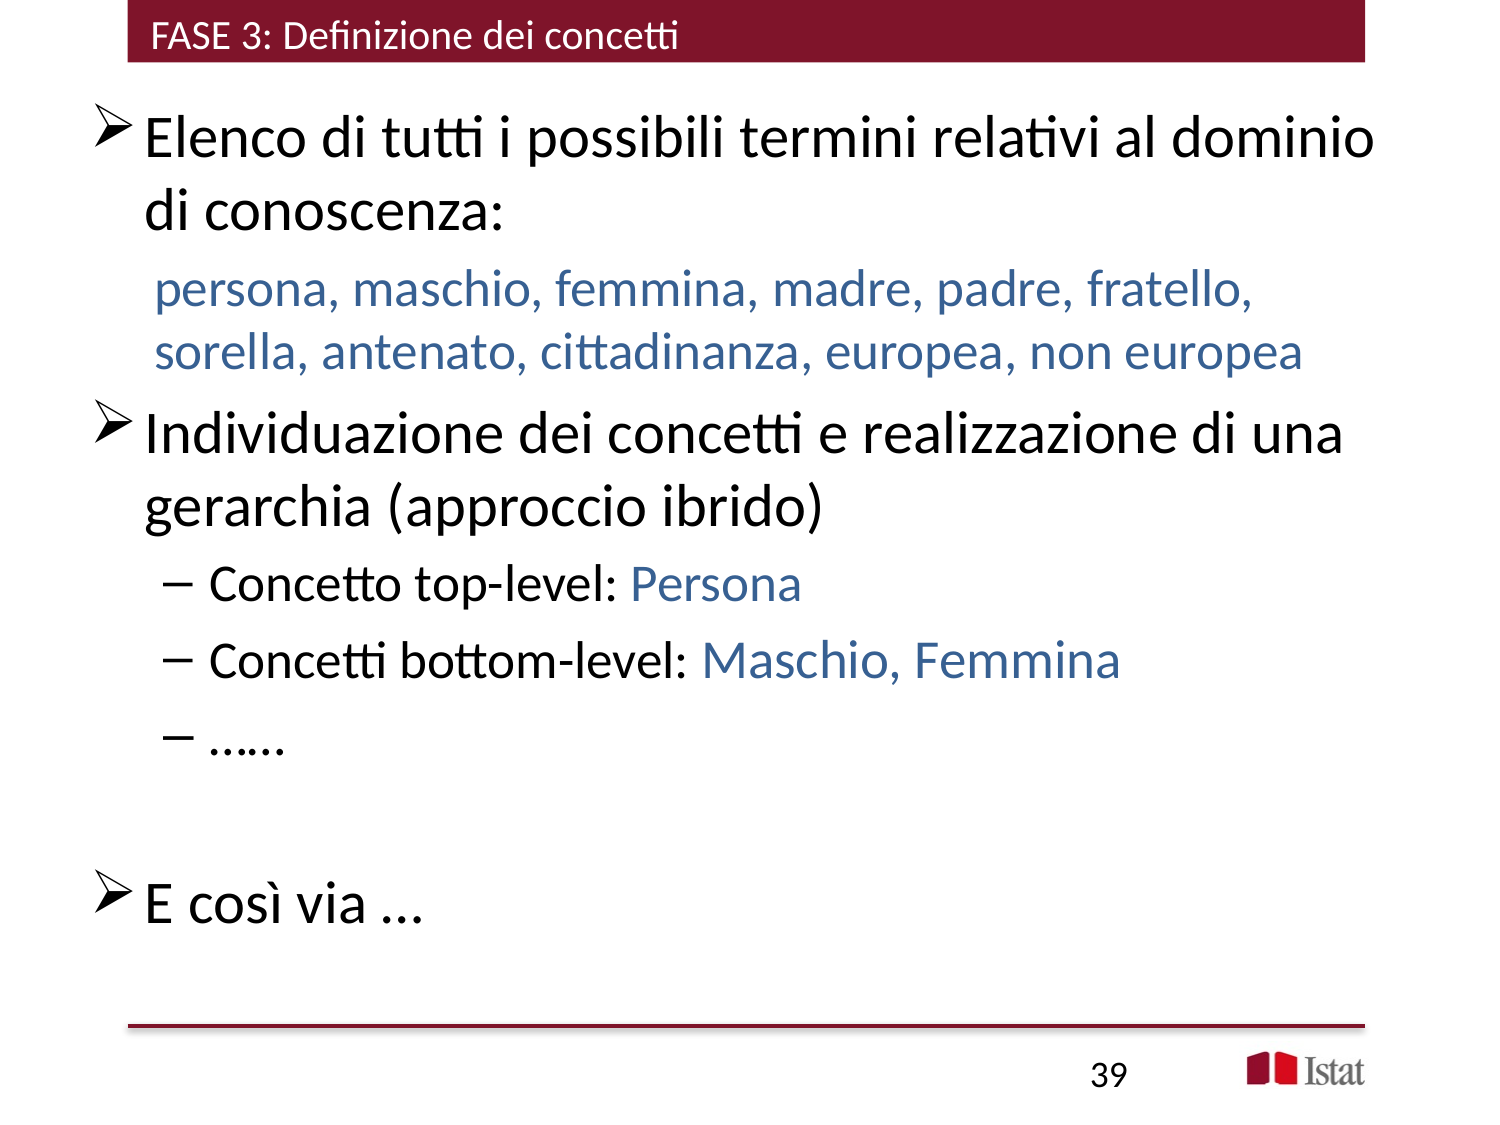

FASE 3: Definizione dei concetti
Elenco di tutti i possibili termini relativi al dominio di conoscenza:
persona, maschio, femmina, madre, padre, fratello, sorella, antenato, cittadinanza, europea, non europea
Individuazione dei concetti e realizzazione di una gerarchia (approccio ibrido)
Concetto top-level: Persona
Concetti bottom-level: Maschio, Femmina
……

E così via …

39